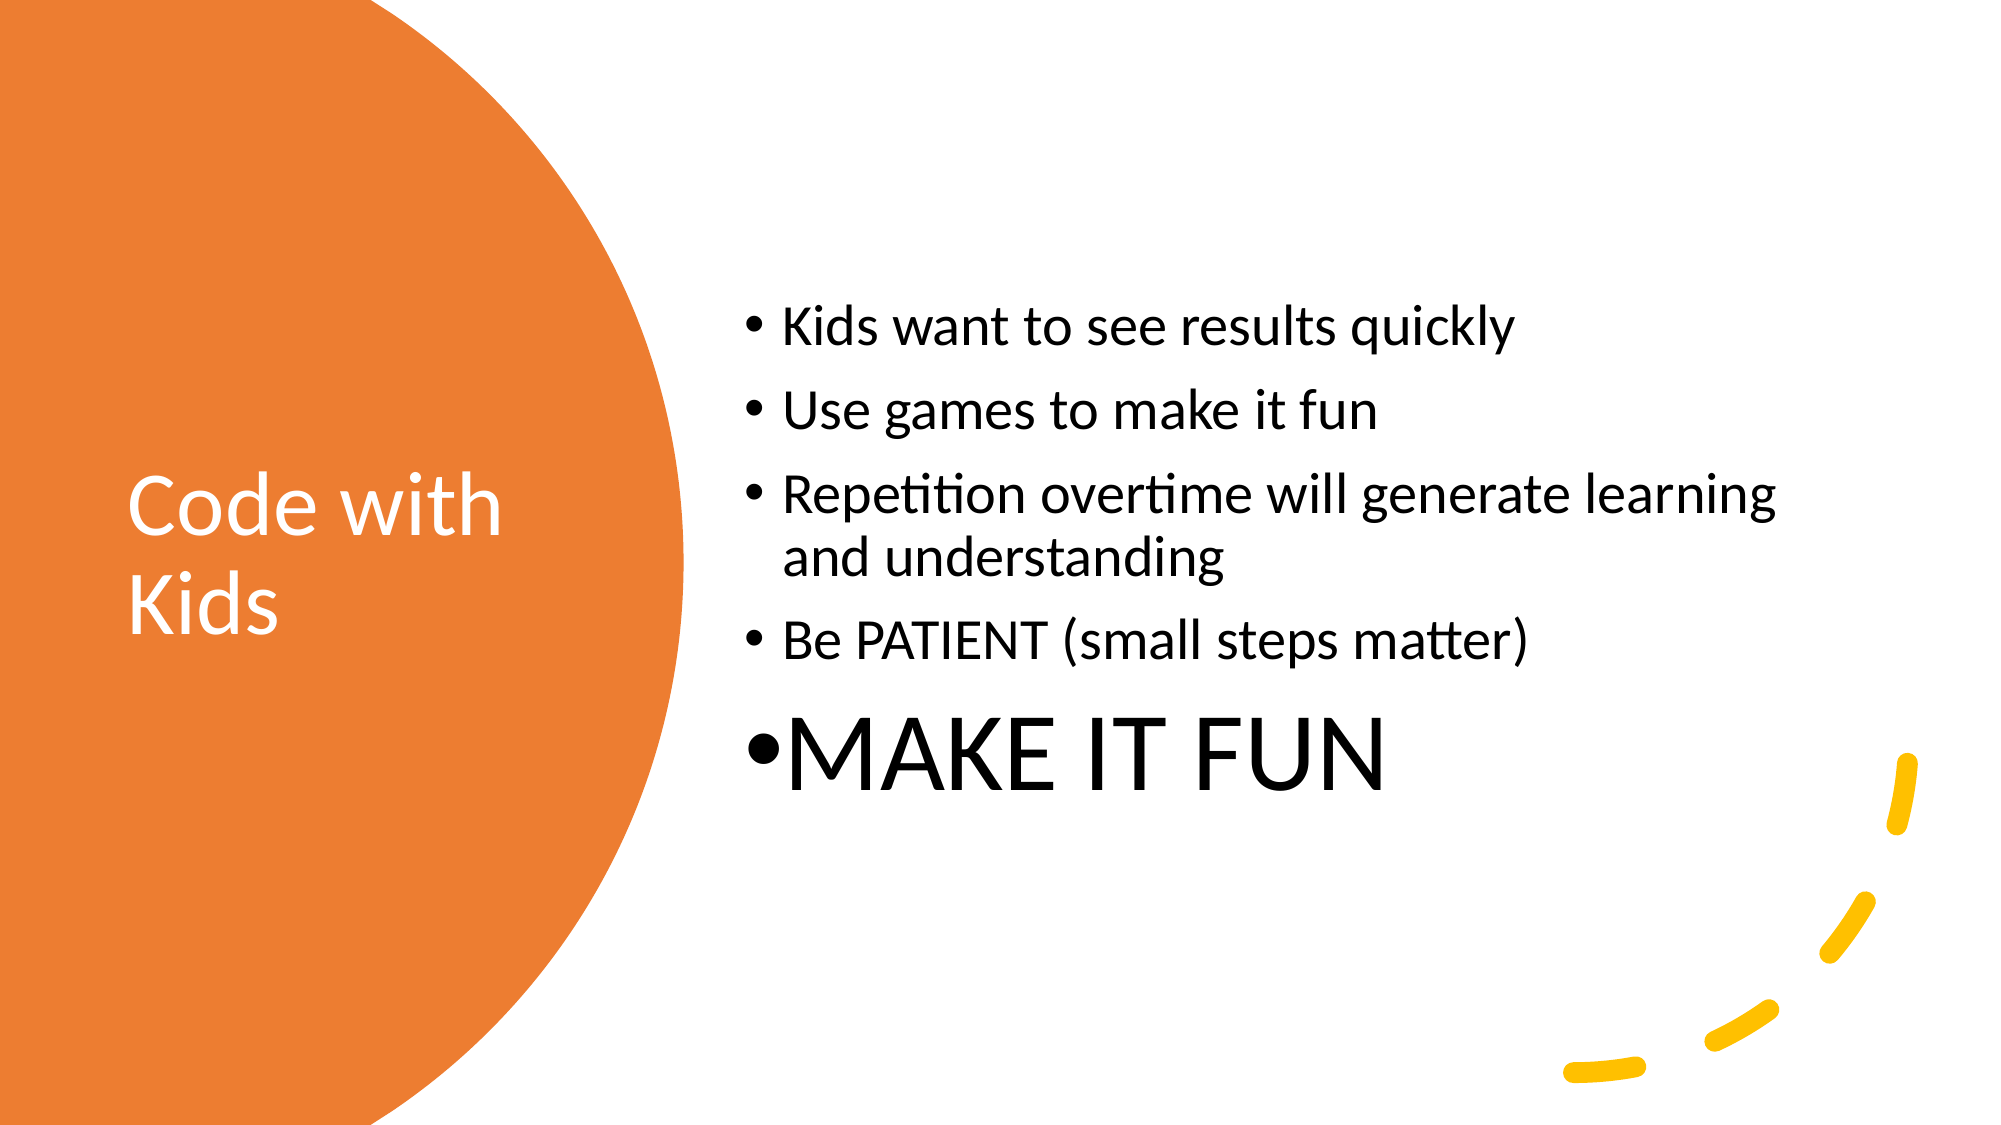

Kids want to see results quickly
Use games to make it fun
Repetition overtime will generate learning and understanding
Be PATIENT (small steps matter)
MAKE IT FUN
# Code with Kids